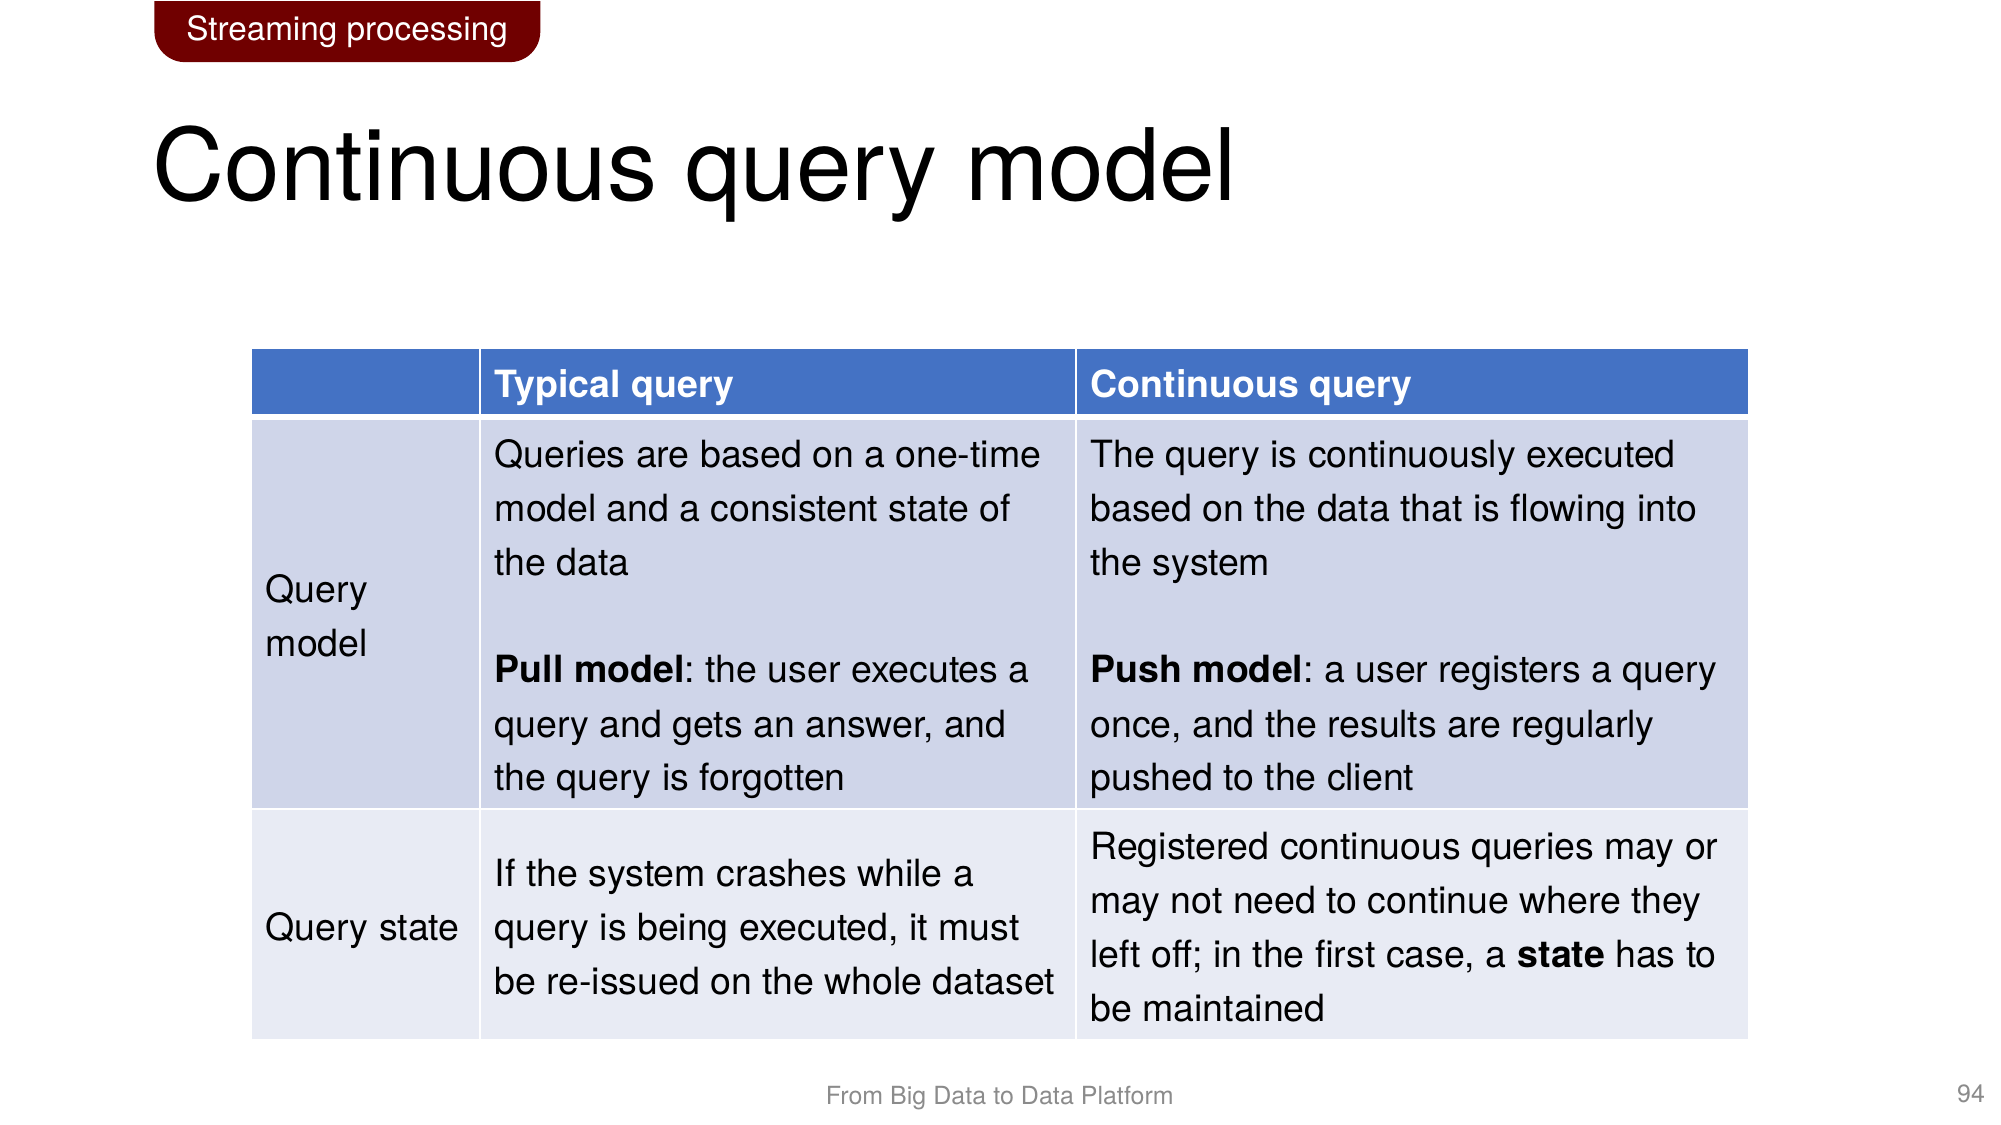

Streaming processing
# Continuous query model
|  | Typical query | Continuous query |
| --- | --- | --- |
| Query model | Queries are based on a one-time model and a consistent state of the data Pull model: the user executes a query and gets an answer, and the query is forgotten | The query is continuously executed based on the data that is flowing into the system Push model: a user registers a query once, and the results are regularly pushed to the client |
| Query state | If the system crashes while a query is being executed, it must be re-issued on the whole dataset | Registered continuous queries may or may not need to continue where they left off; in the first case, a state has to be maintained |
94